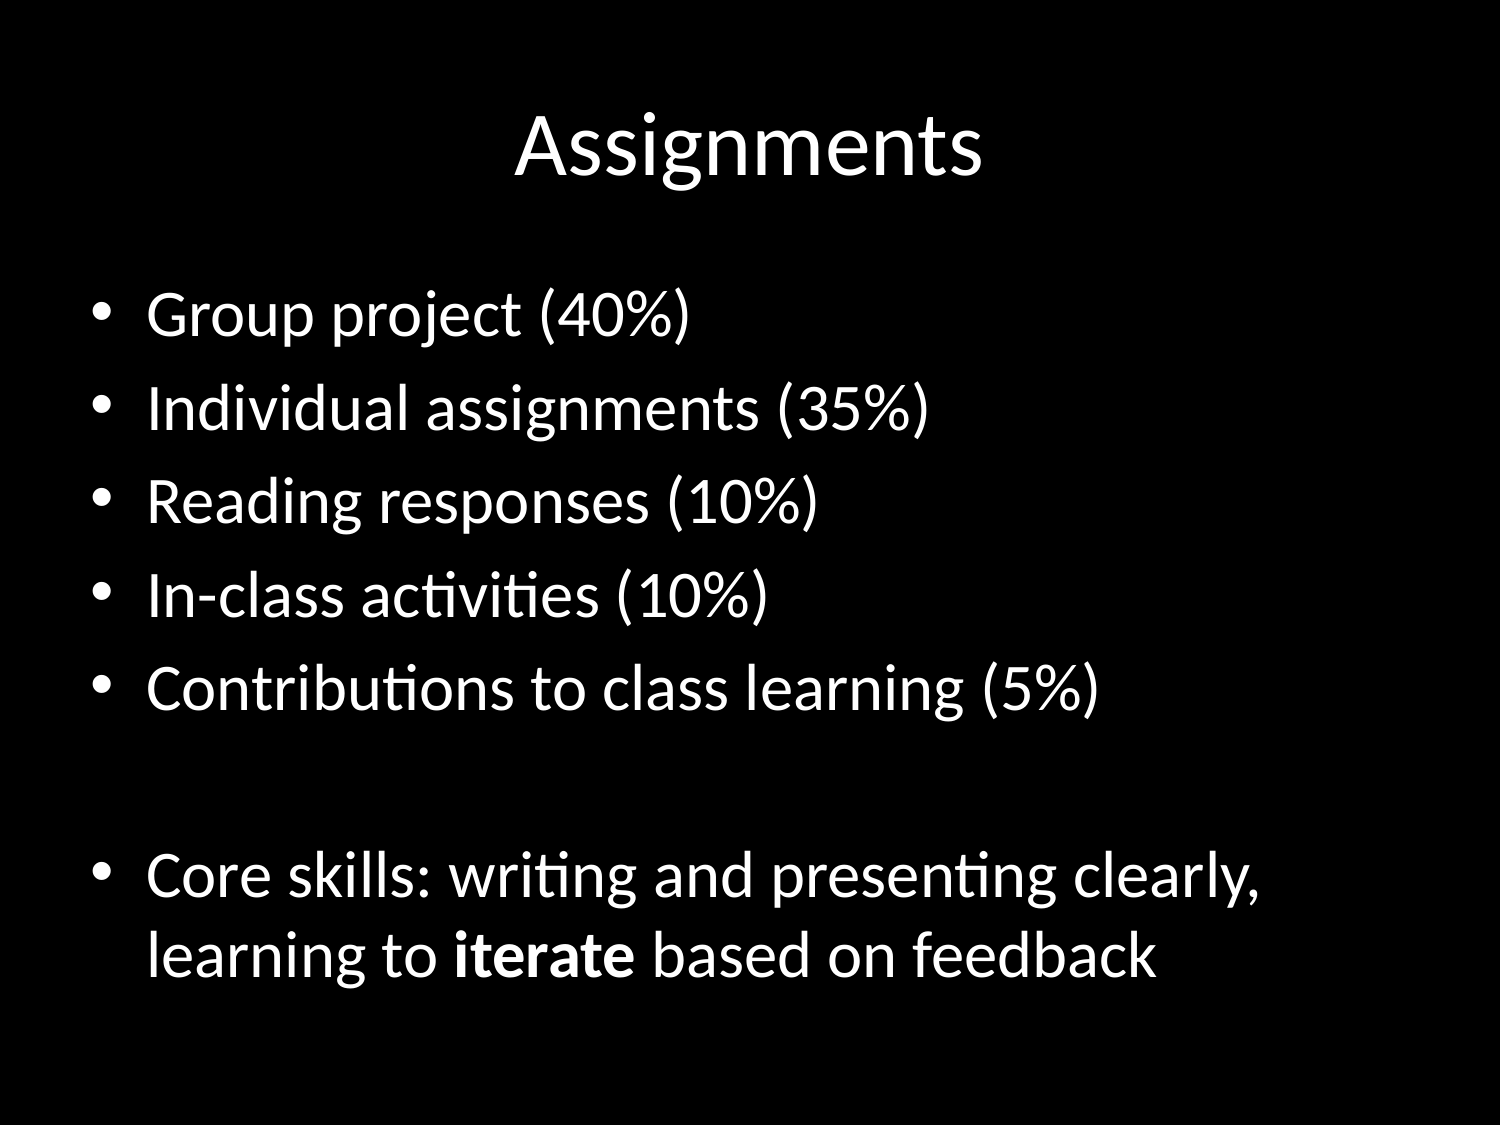

# Assignments
Group project (40%)
Individual assignments (35%)
Reading responses (10%)
In-class activities (10%)
Contributions to class learning (5%)

Core skills: writing and presenting clearly, learning to iterate based on feedback